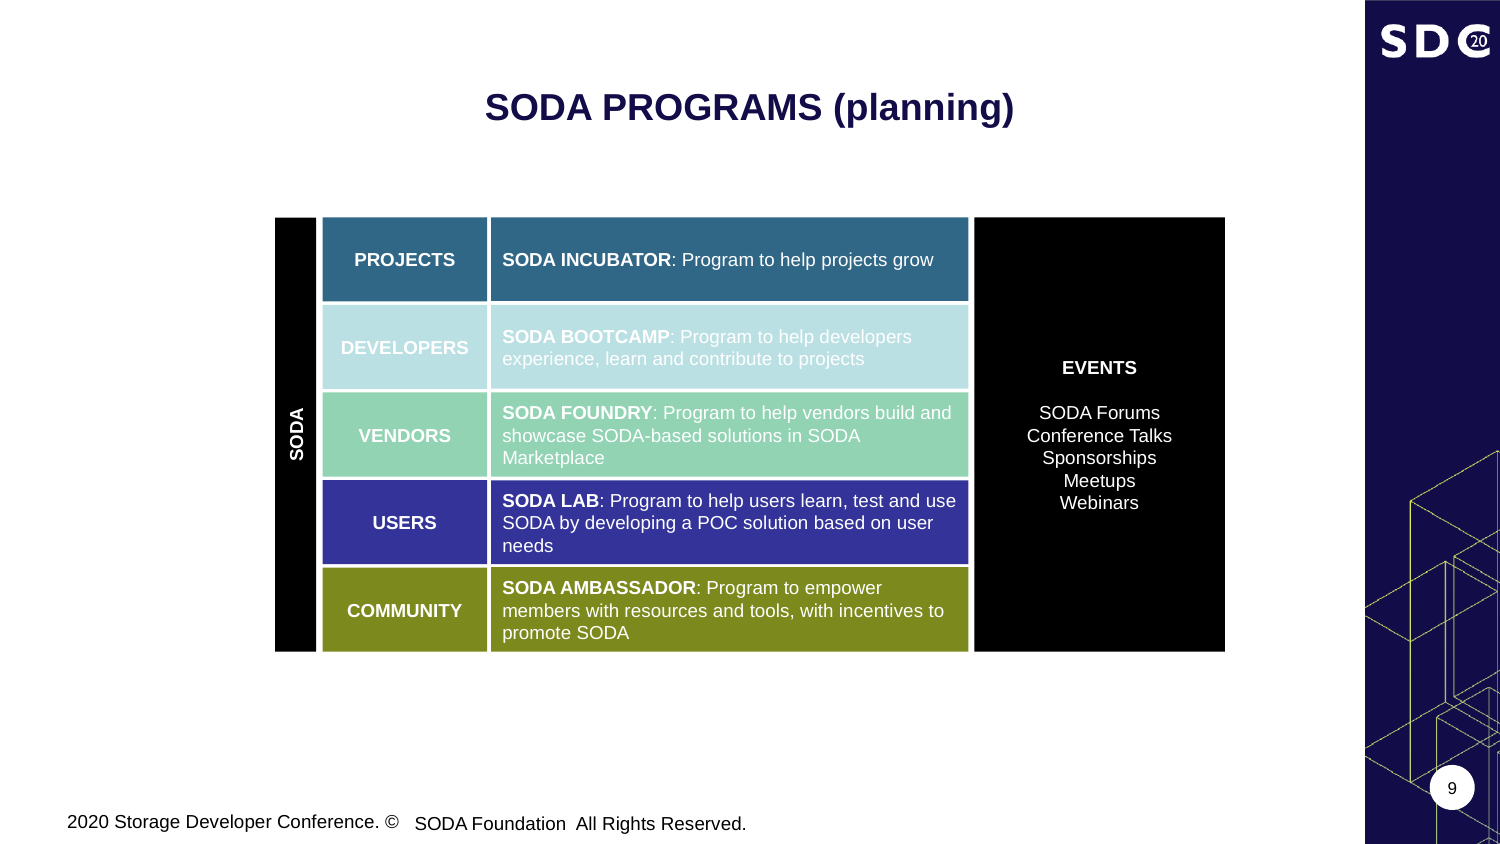

# SODA PROGRAMS (planning)
EVENTS

SODA Forums
Conference Talks
Sponsorships
Meetups
Webinars
SODA INCUBATOR: Program to help projects grow
PROJECTS
SODA BOOTCAMP: Program to help developers experience, learn and contribute to projects
DEVELOPERS
SODA FOUNDRY: Program to help vendors build and showcase SODA-based solutions in SODA Marketplace
VENDORS
SODA
USERS
SODA LAB: Program to help users learn, test and use SODA by developing a POC solution based on user needs
SODA AMBASSADOR: Program to empower members with resources and tools, with incentives to promote SODA
COMMUNITY
SODA Foundation  All Rights Reserved.